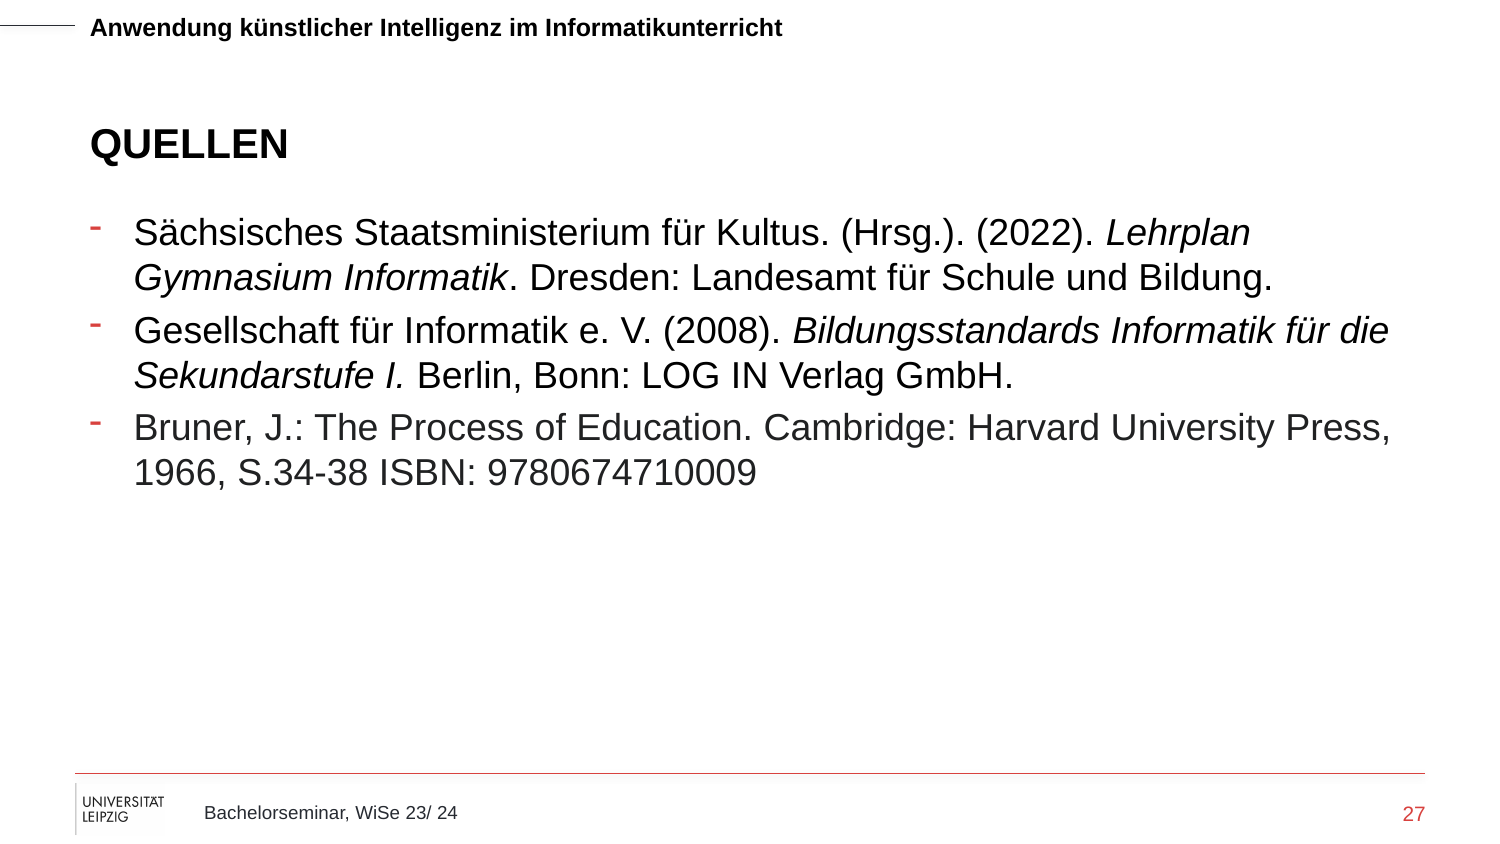

# Quellen
Sächsisches Staatsministerium für Kultus. (Hrsg.). (2022). Lehrplan Gymnasium Informatik. Dresden: Landesamt für Schule und Bildung.
Gesellschaft für Informatik e. V. (2008). Bildungsstandards Informatik für die Sekundarstufe I. Berlin, Bonn: LOG IN Verlag GmbH.
Bruner, J.: The Process of Education. Cambridge: Harvard University Press, 1966, S.34-38 ISBN: 9780674710009
27